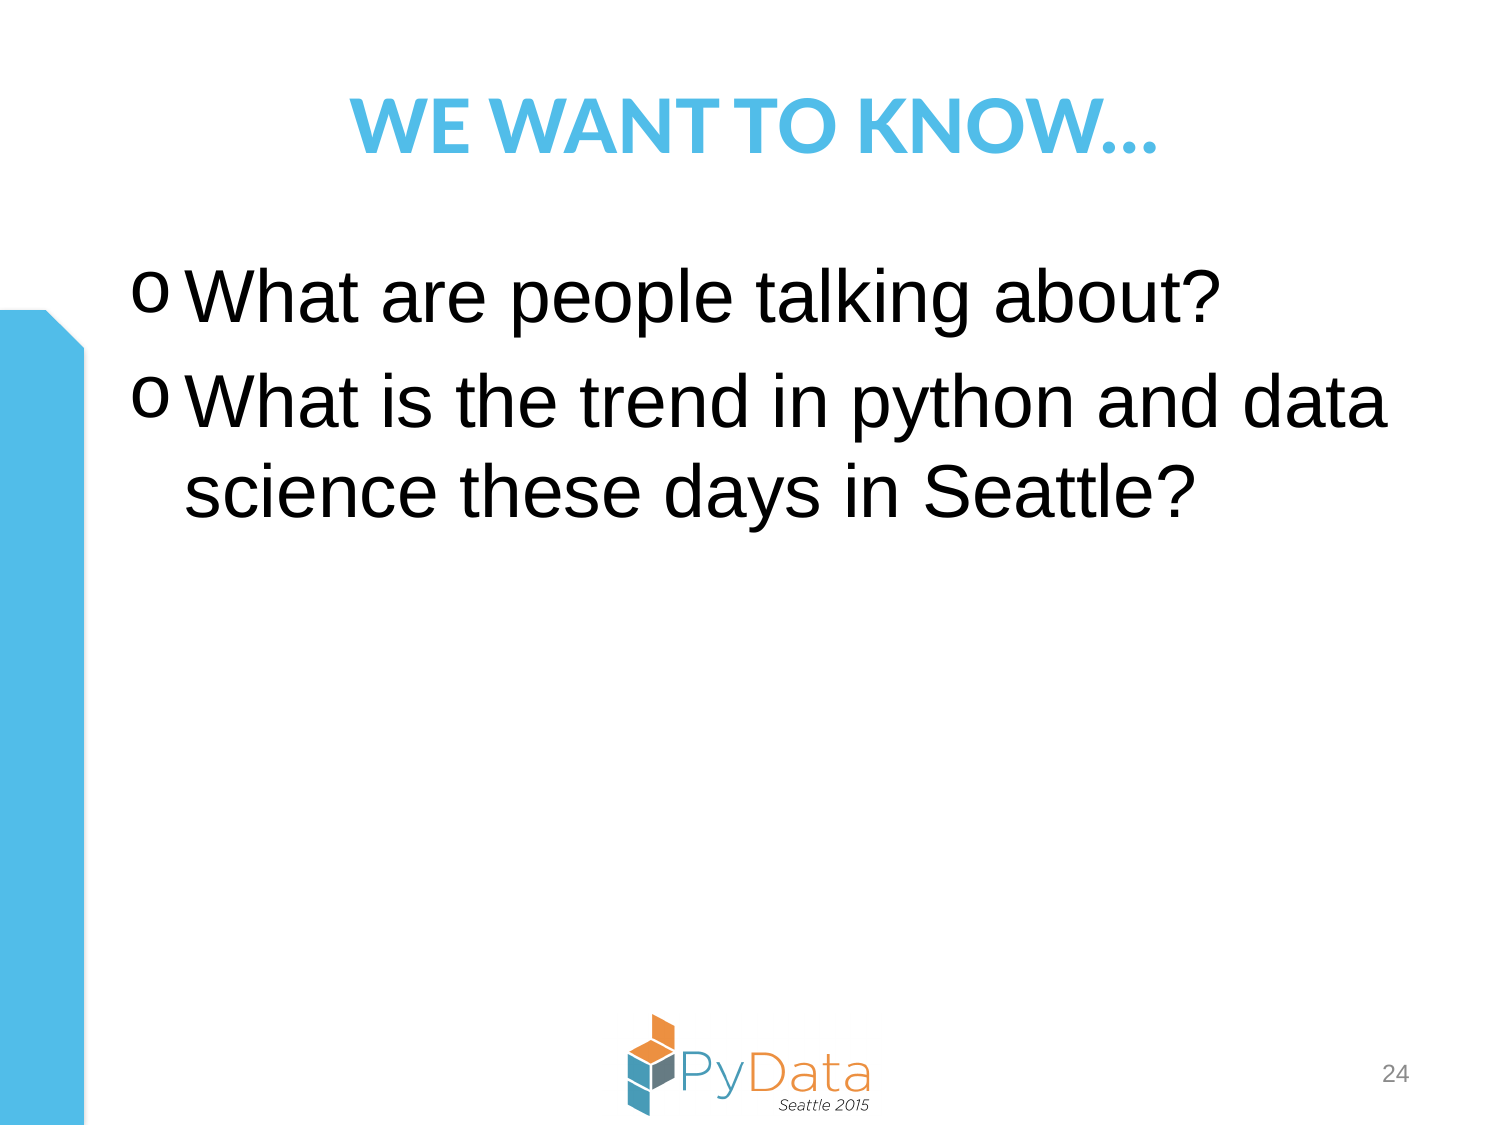

# We want to know…
What are people talking about?
What is the trend in python and data science these days in Seattle?

24